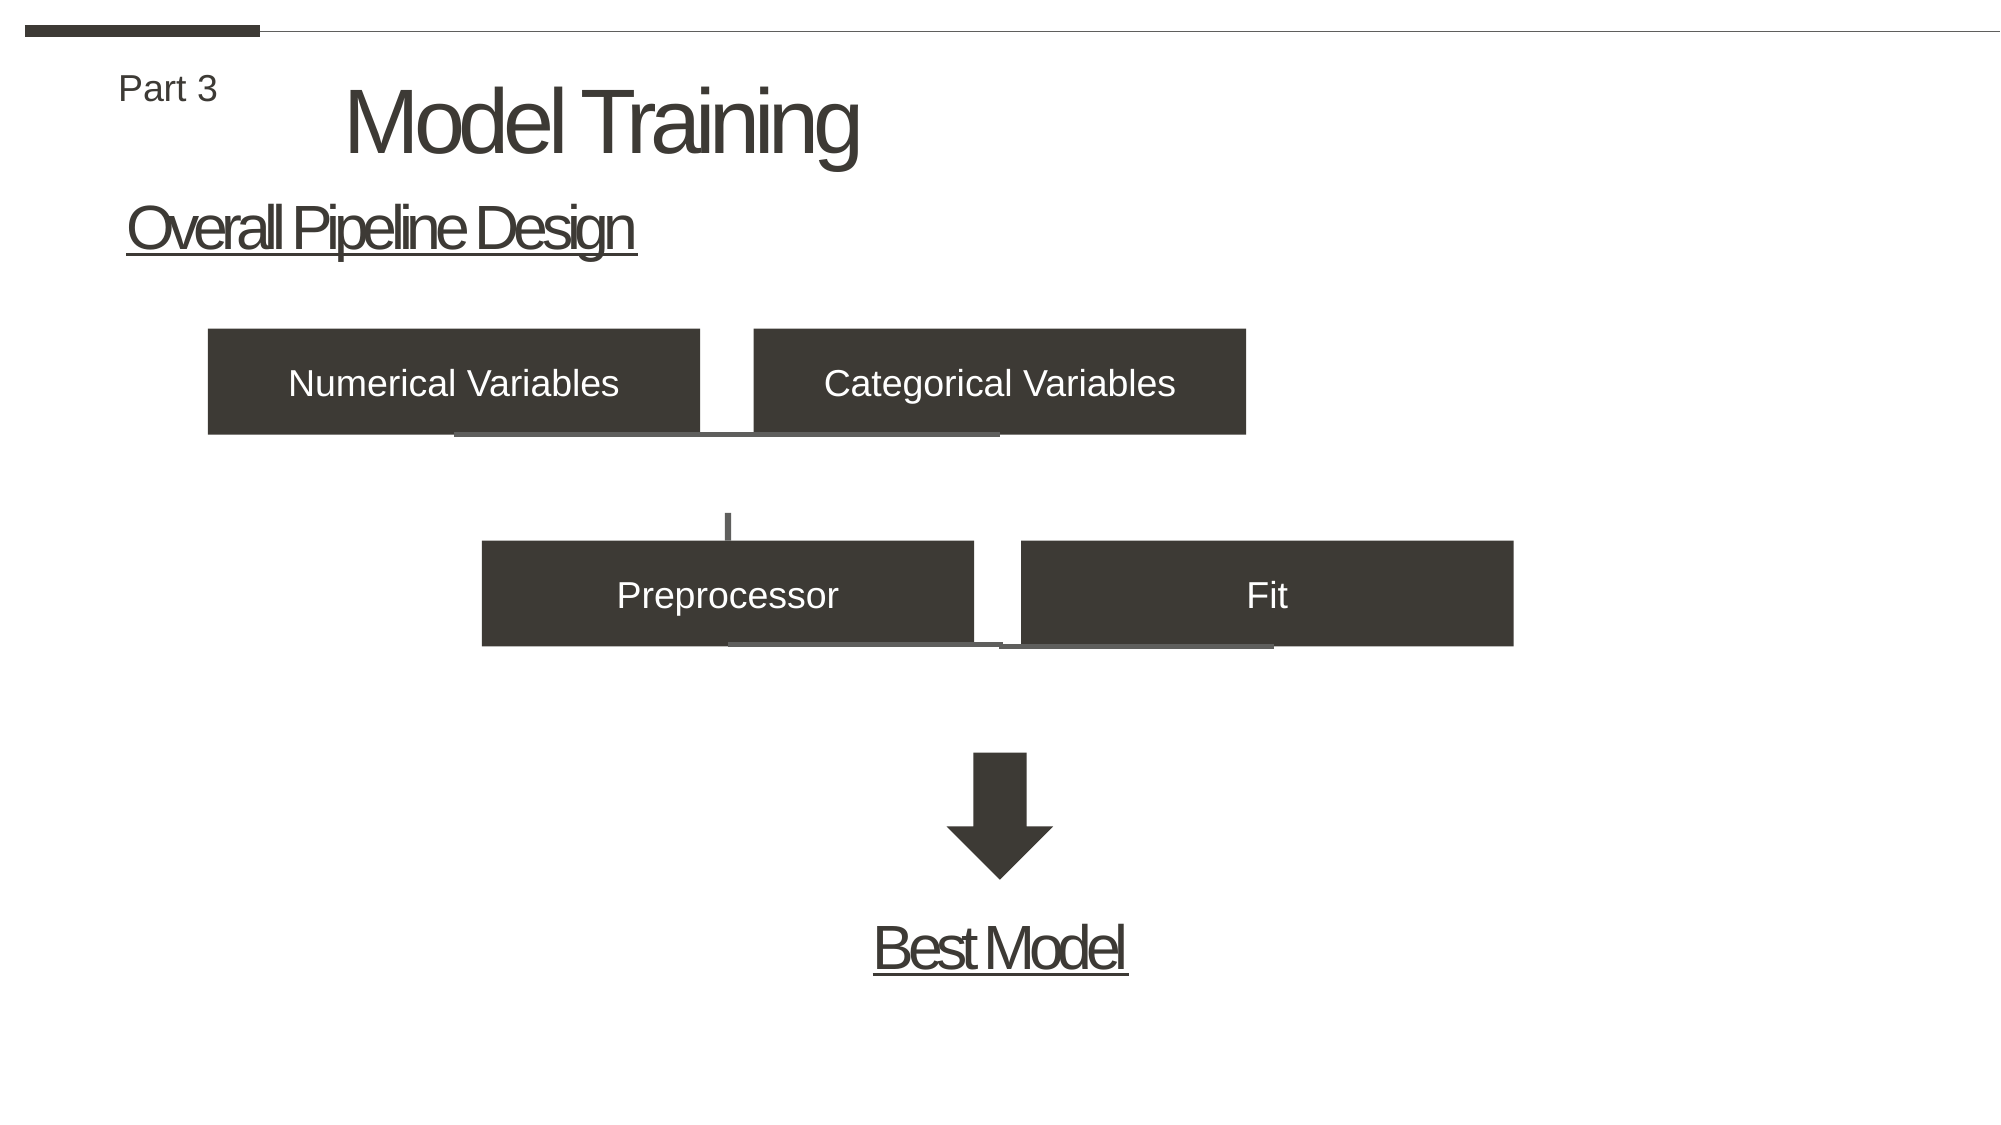

Model Training
Part 3
Overall Pipeline Design
Numerical Variables
Categorical Variables
Preprocessor
Fit

Best Model